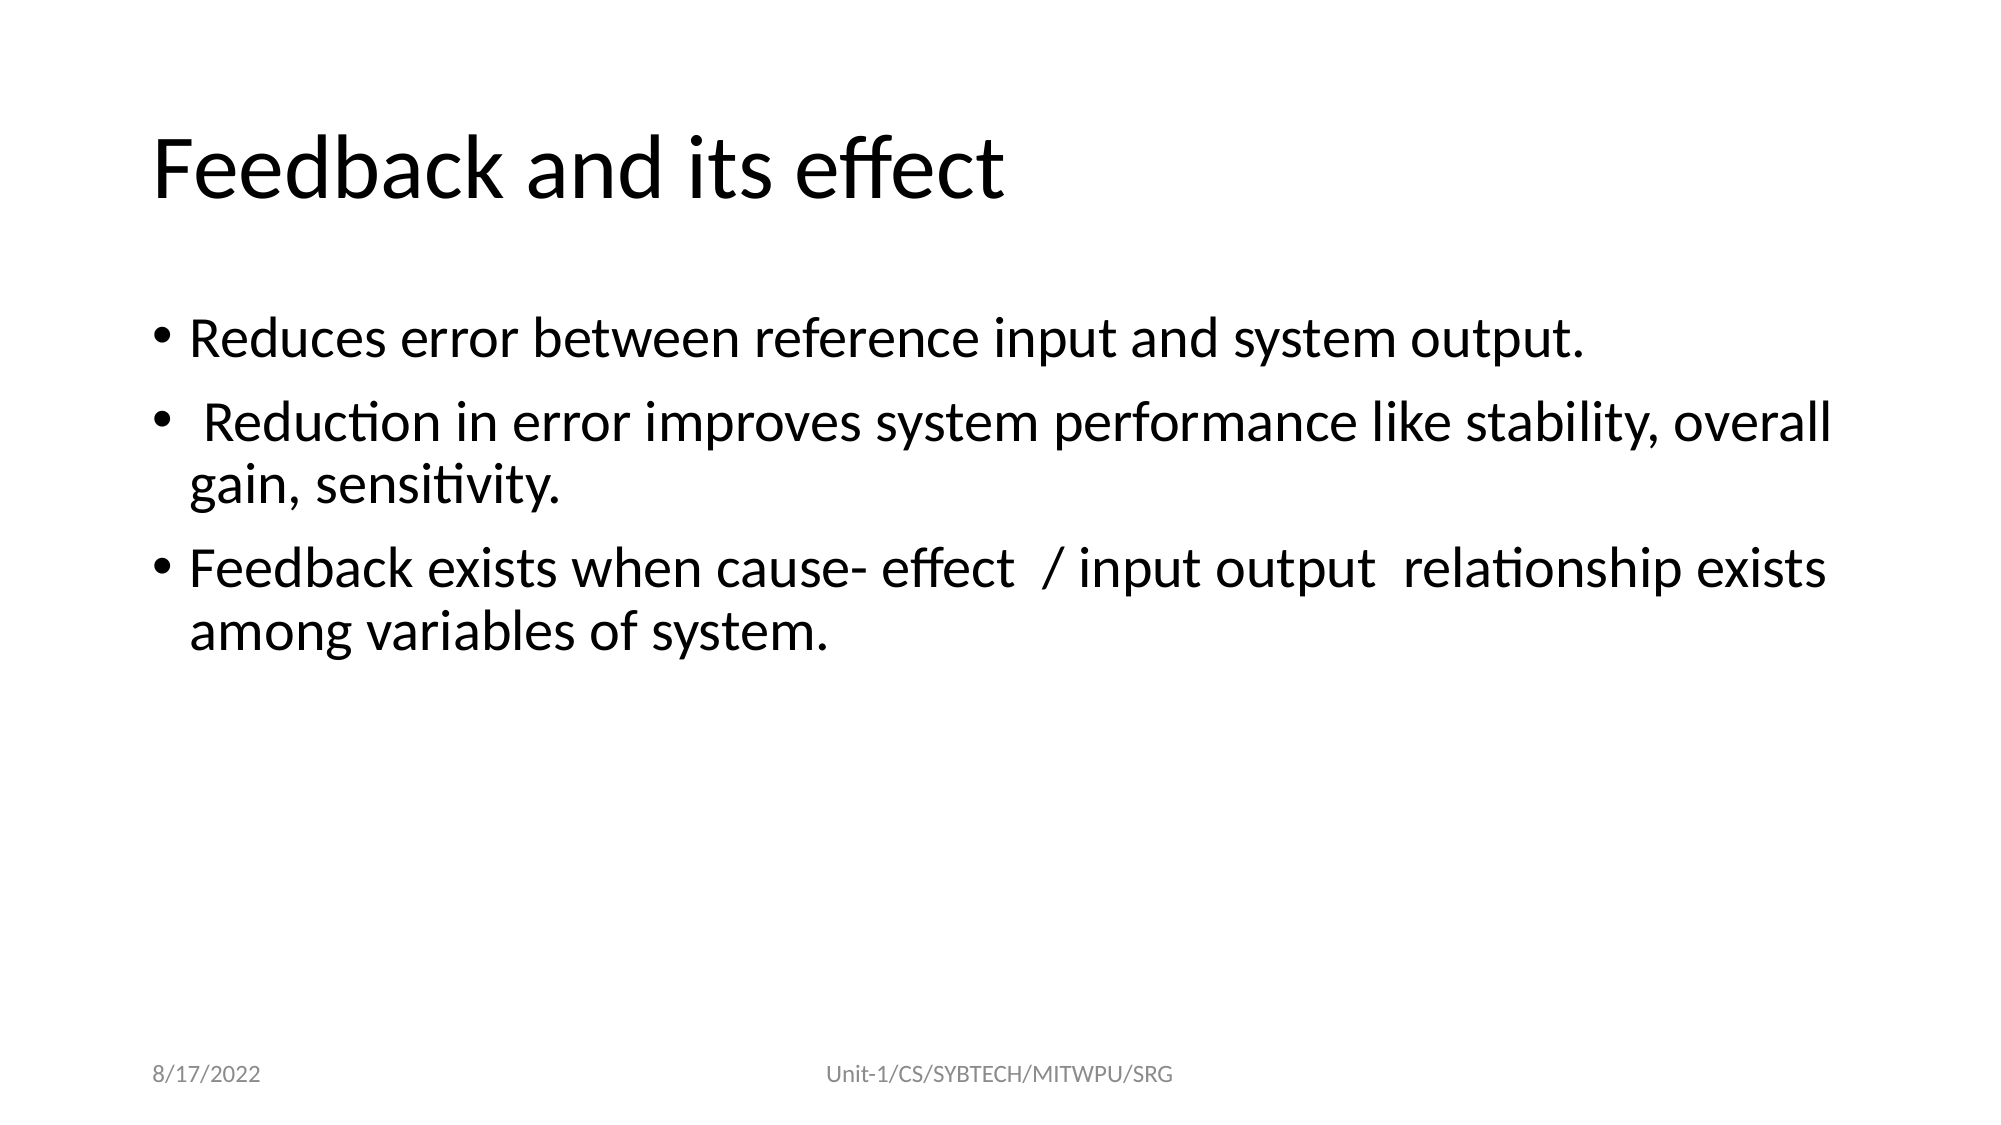

# Feedback and its effect
Reduces error between reference input and system output.
 Reduction in error improves system performance like stability, overall gain, sensitivity.
Feedback exists when cause- effect  / input output  relationship exists among variables of system.
8/17/2022
Unit-1/CS/SYBTECH/MITWPU/SRG